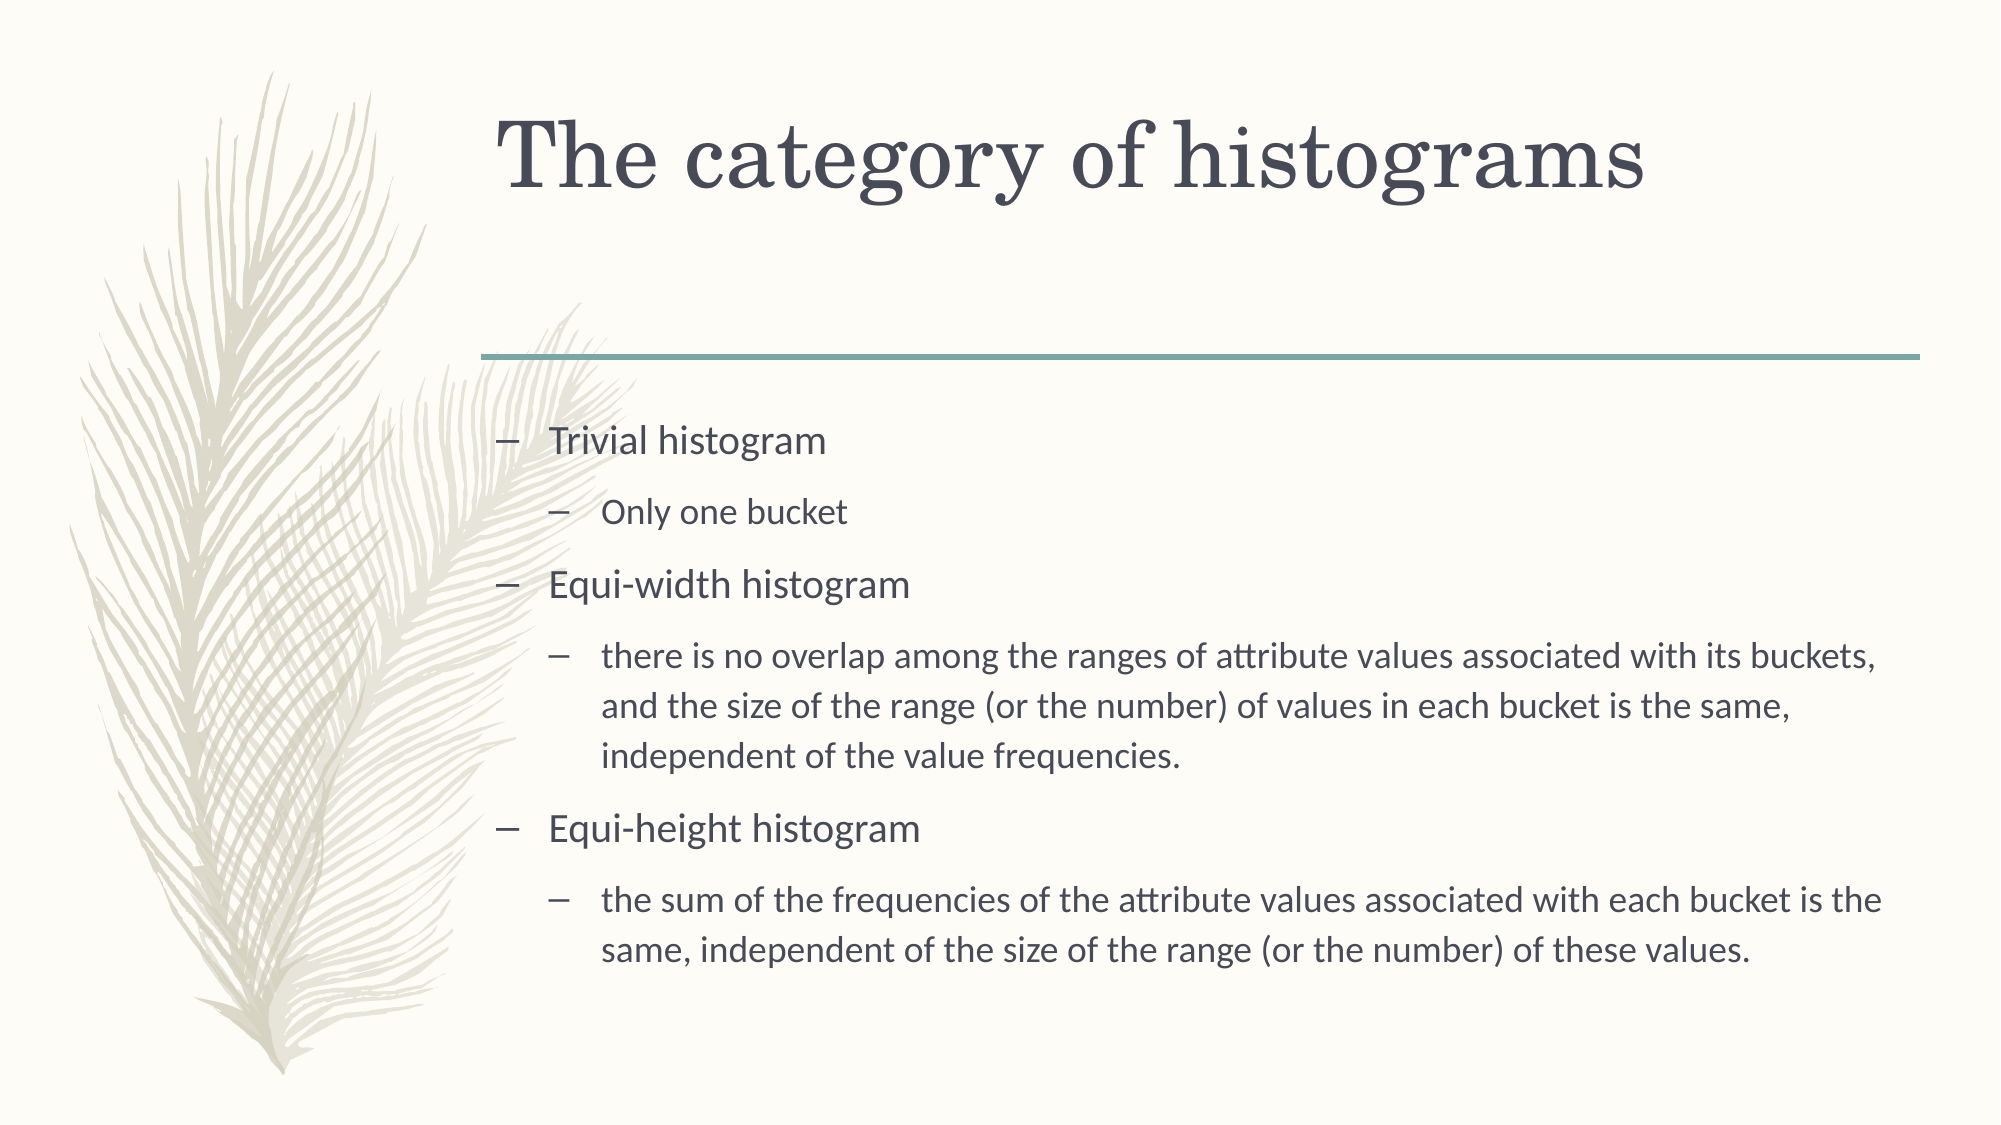

# The category of histograms
Trivial histogram
Only one bucket
Equi-width histogram
there is no overlap among the ranges of attribute values associated with its buckets, and the size of the range (or the number) of values in each bucket is the same, independent of the value frequencies.
Equi-height histogram
the sum of the frequencies of the attribute values associated with each bucket is the same, independent of the size of the range (or the number) of these values.